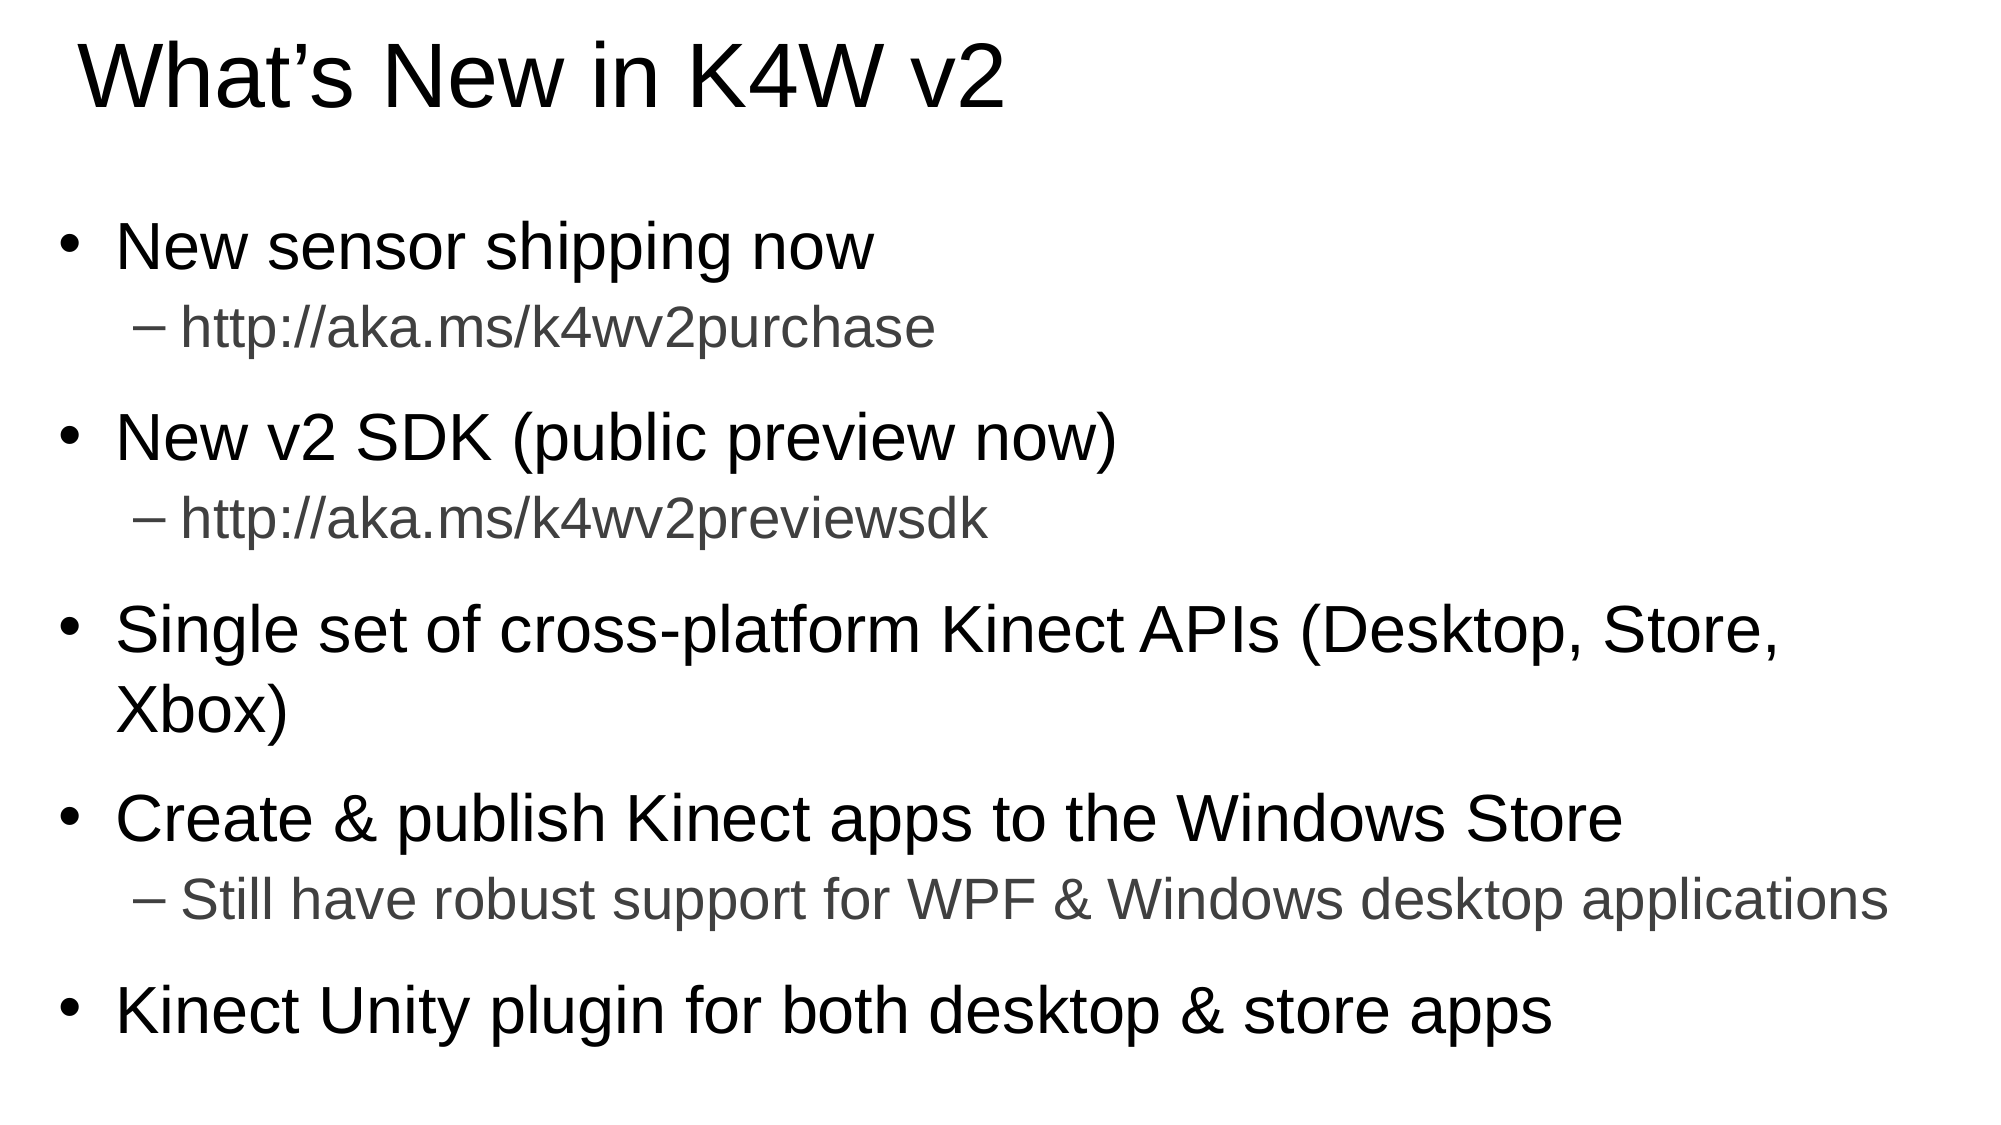

# What’s New in K4W v2
New sensor shipping now
http://aka.ms/k4wv2purchase
New v2 SDK (public preview now)
http://aka.ms/k4wv2previewsdk
Single set of cross-platform Kinect APIs (Desktop, Store, Xbox)
Create & publish Kinect apps to the Windows Store
Still have robust support for WPF & Windows desktop applications
Kinect Unity plugin for both desktop & store apps